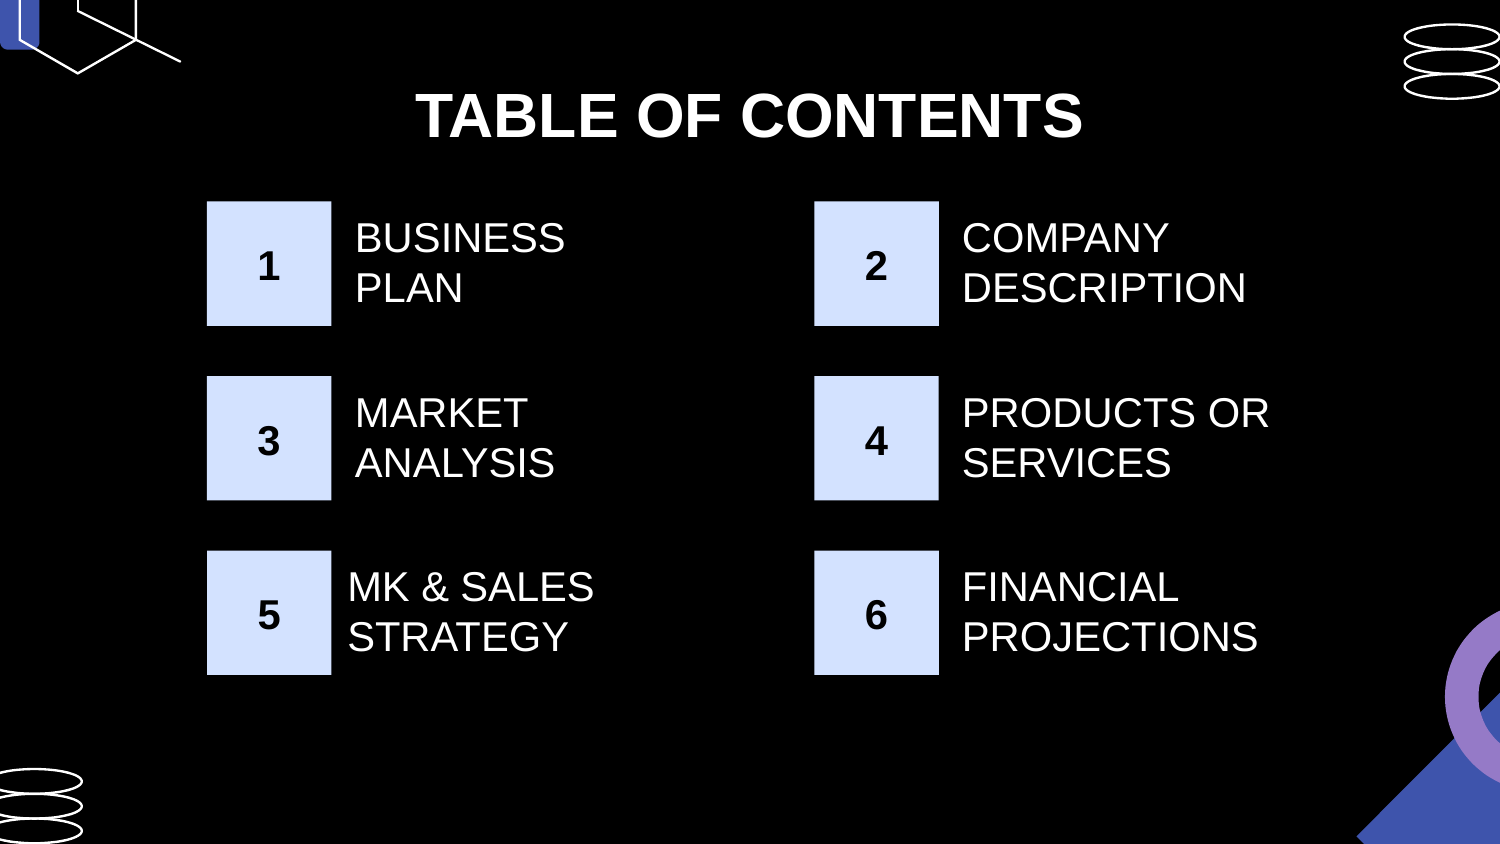

TABLE OF CONTENTS
1
# BUSINESS PLAN
2
COMPANY DESCRIPTION
3
MARKET ANALYSIS
4
PRODUCTS OR SERVICES
5
MK & SALES STRATEGY
6
FINANCIAL PROJECTIONS